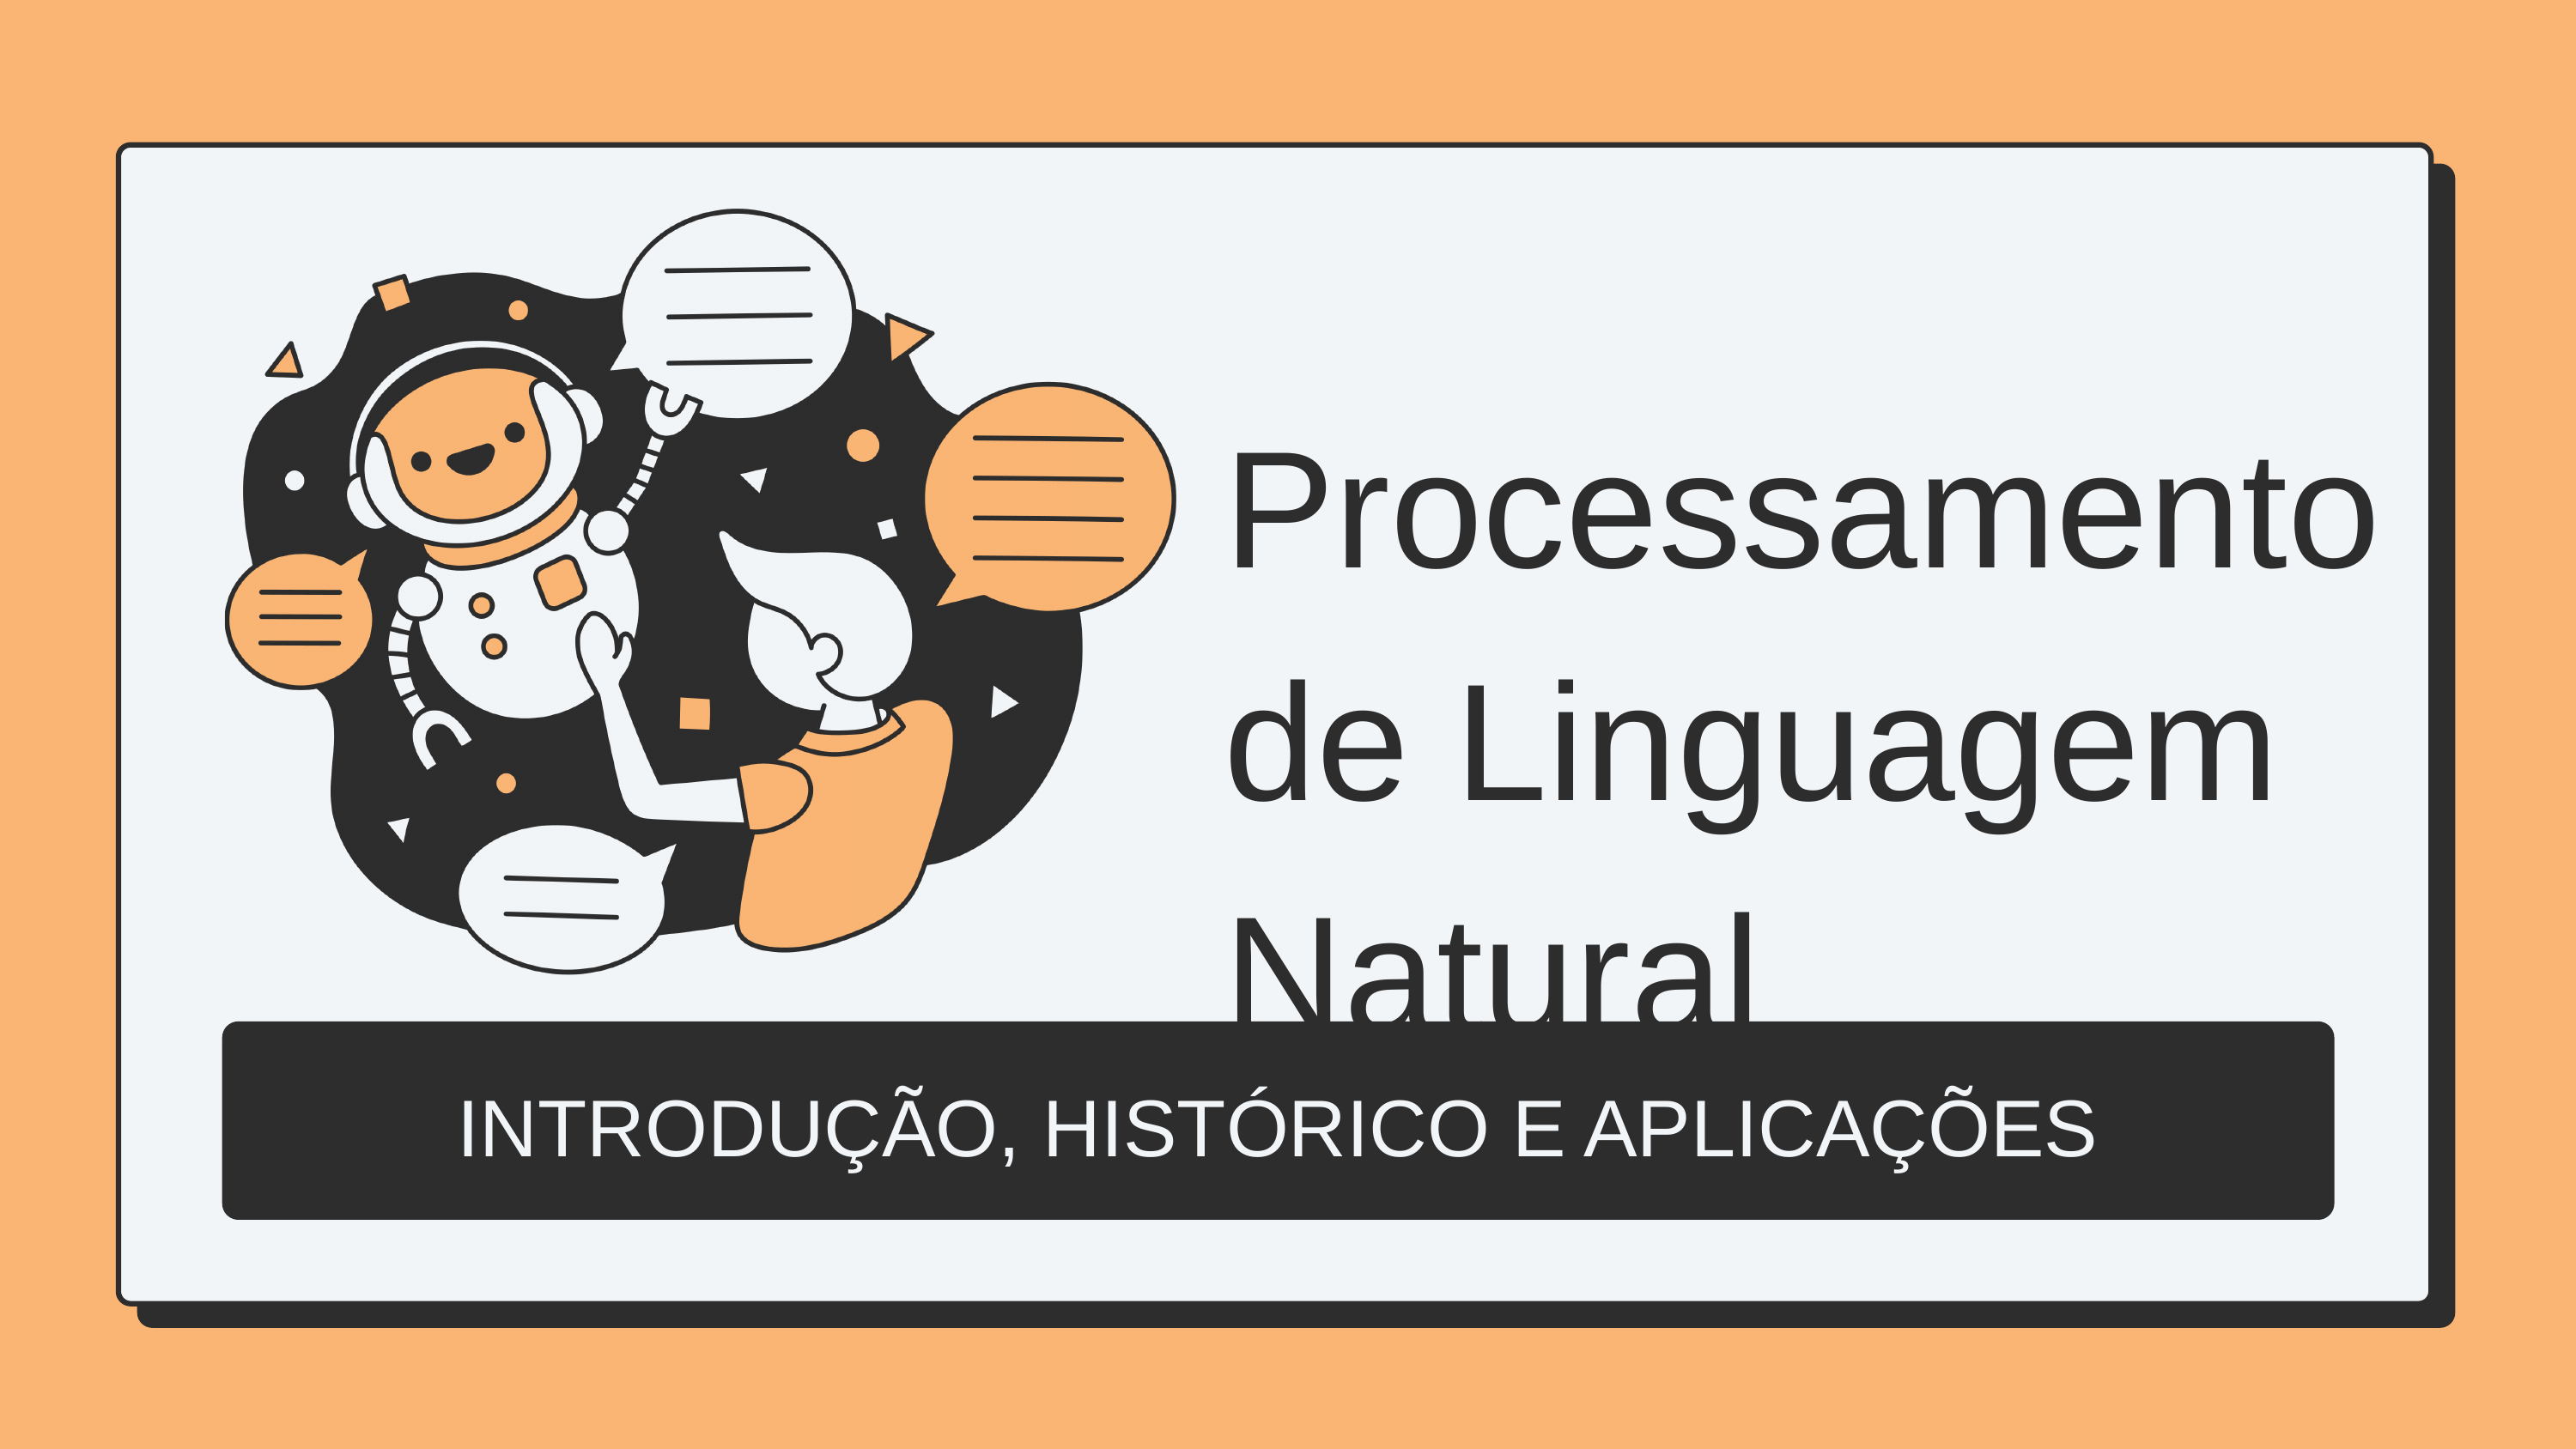

Processamento de Linguagem Natural

INTRODUÇÃO, HISTÓRICO E APLICAÇÕES